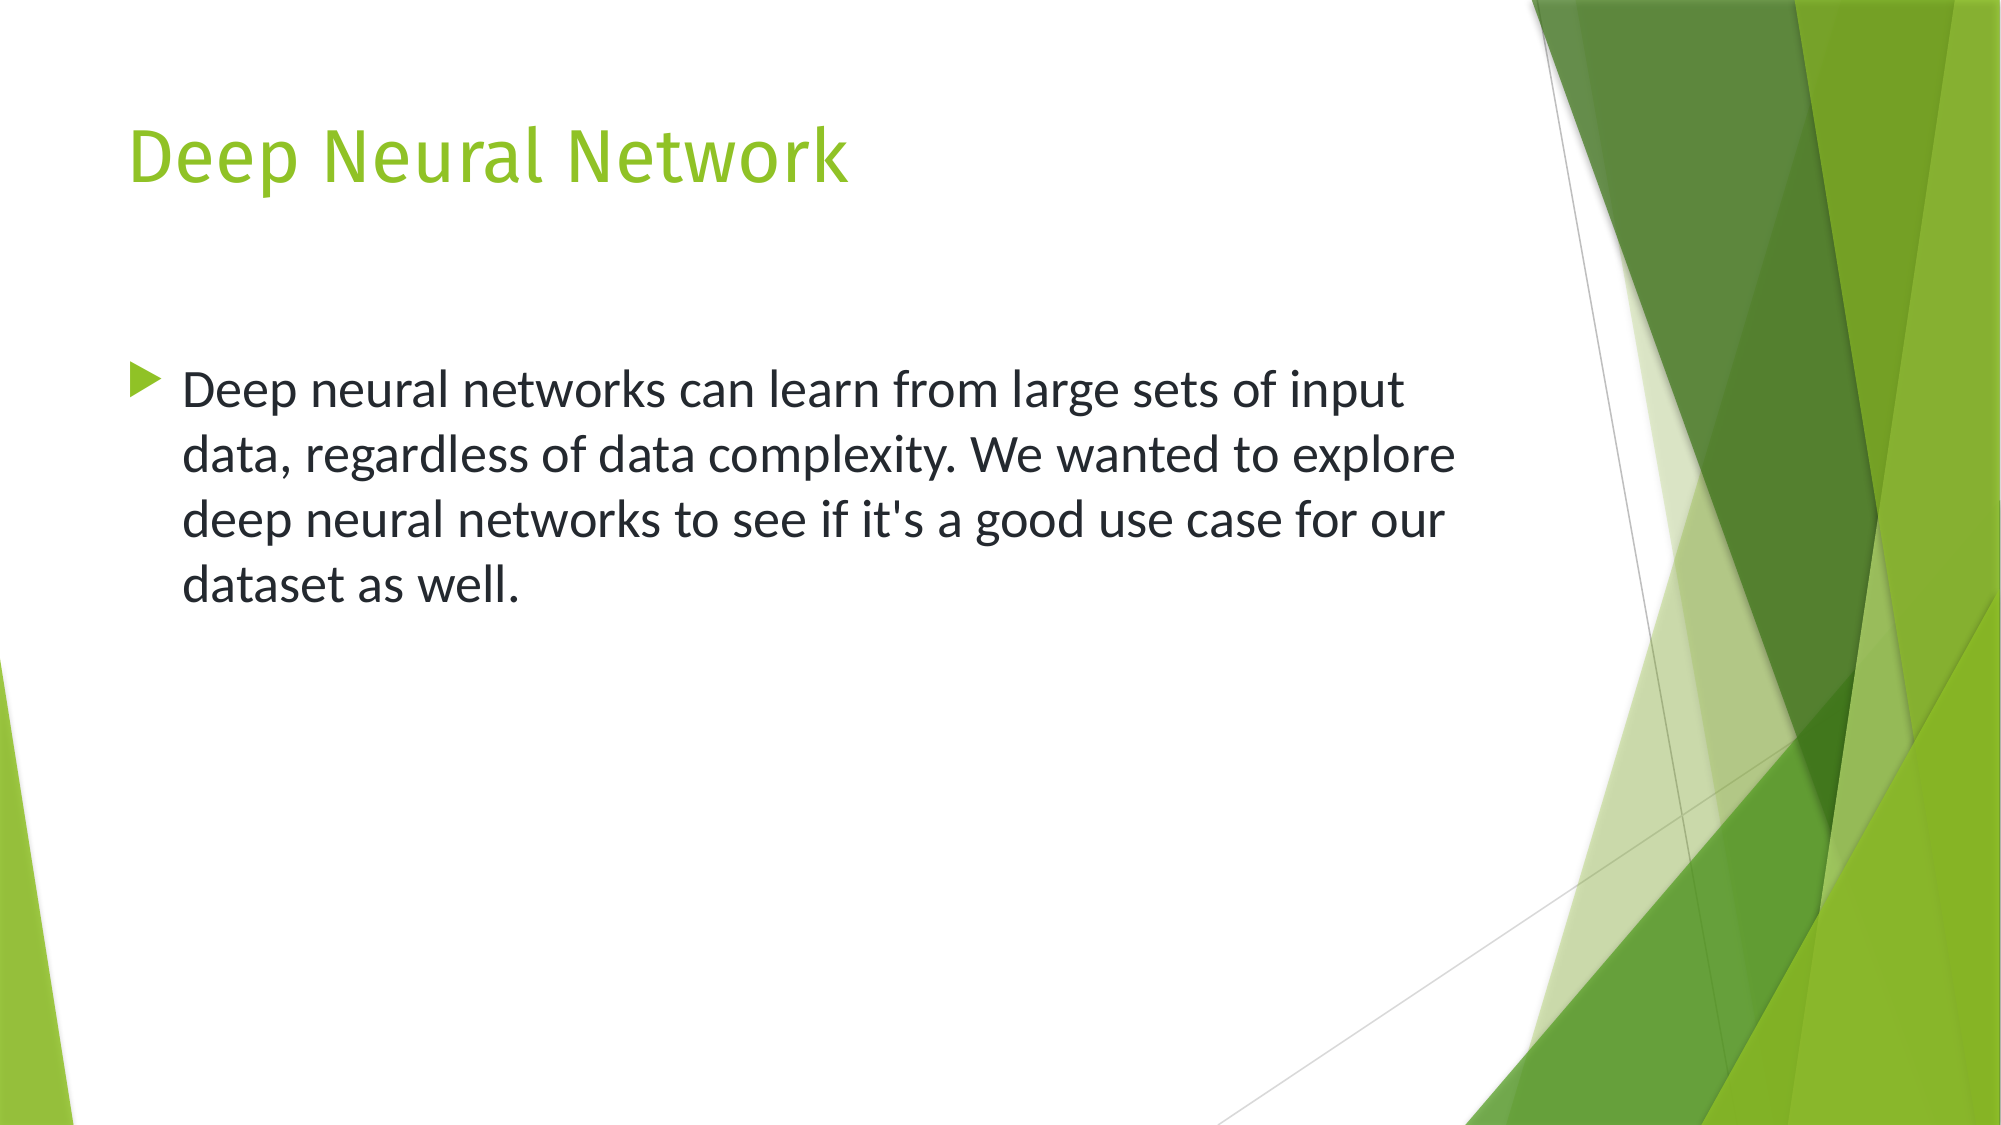

# Deep Neural Network
Deep neural networks can learn from large sets of input data, regardless of data complexity. We wanted to explore deep neural networks to see if it's a good use case for our dataset as well.